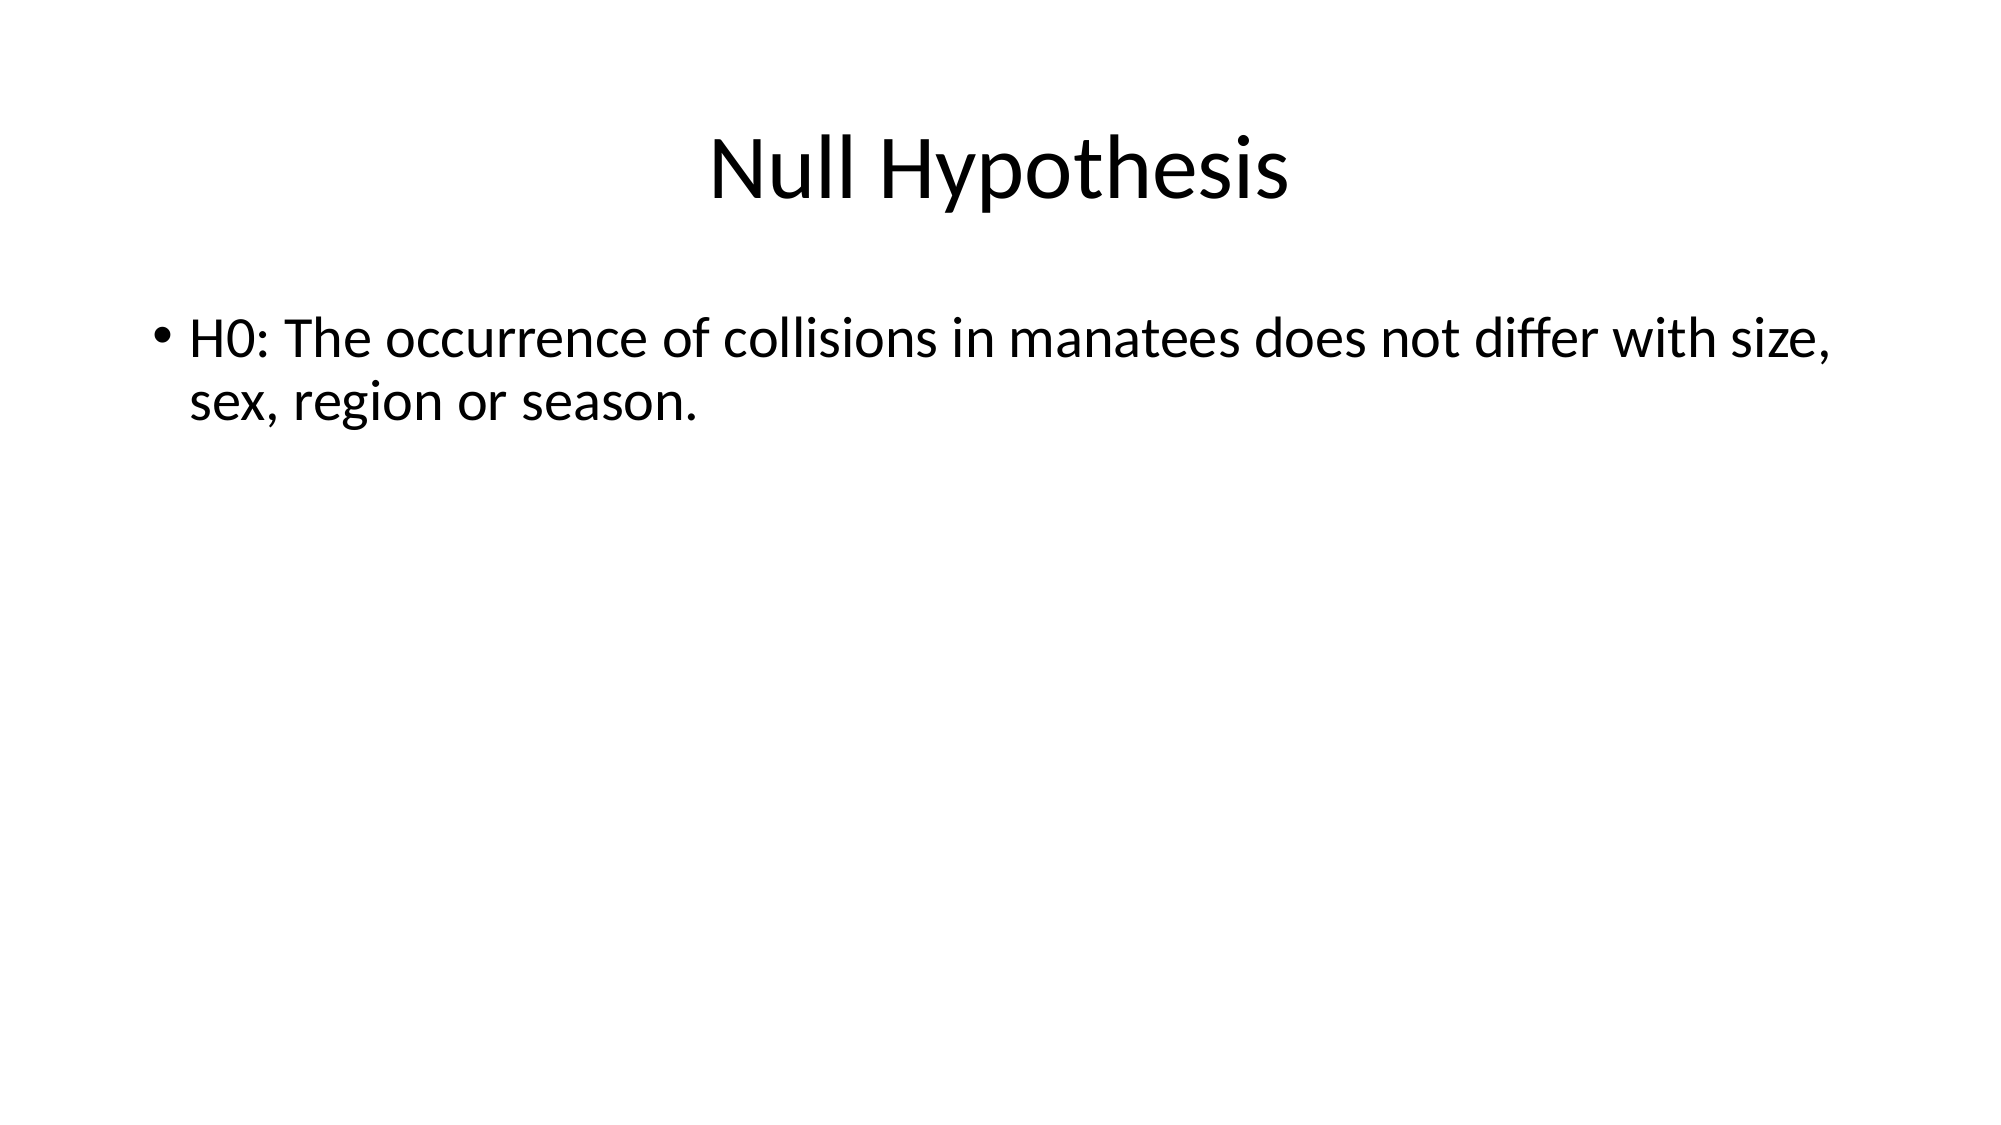

# Null Hypothesis
H0: The occurrence of collisions in manatees does not differ with size, sex, region or season.